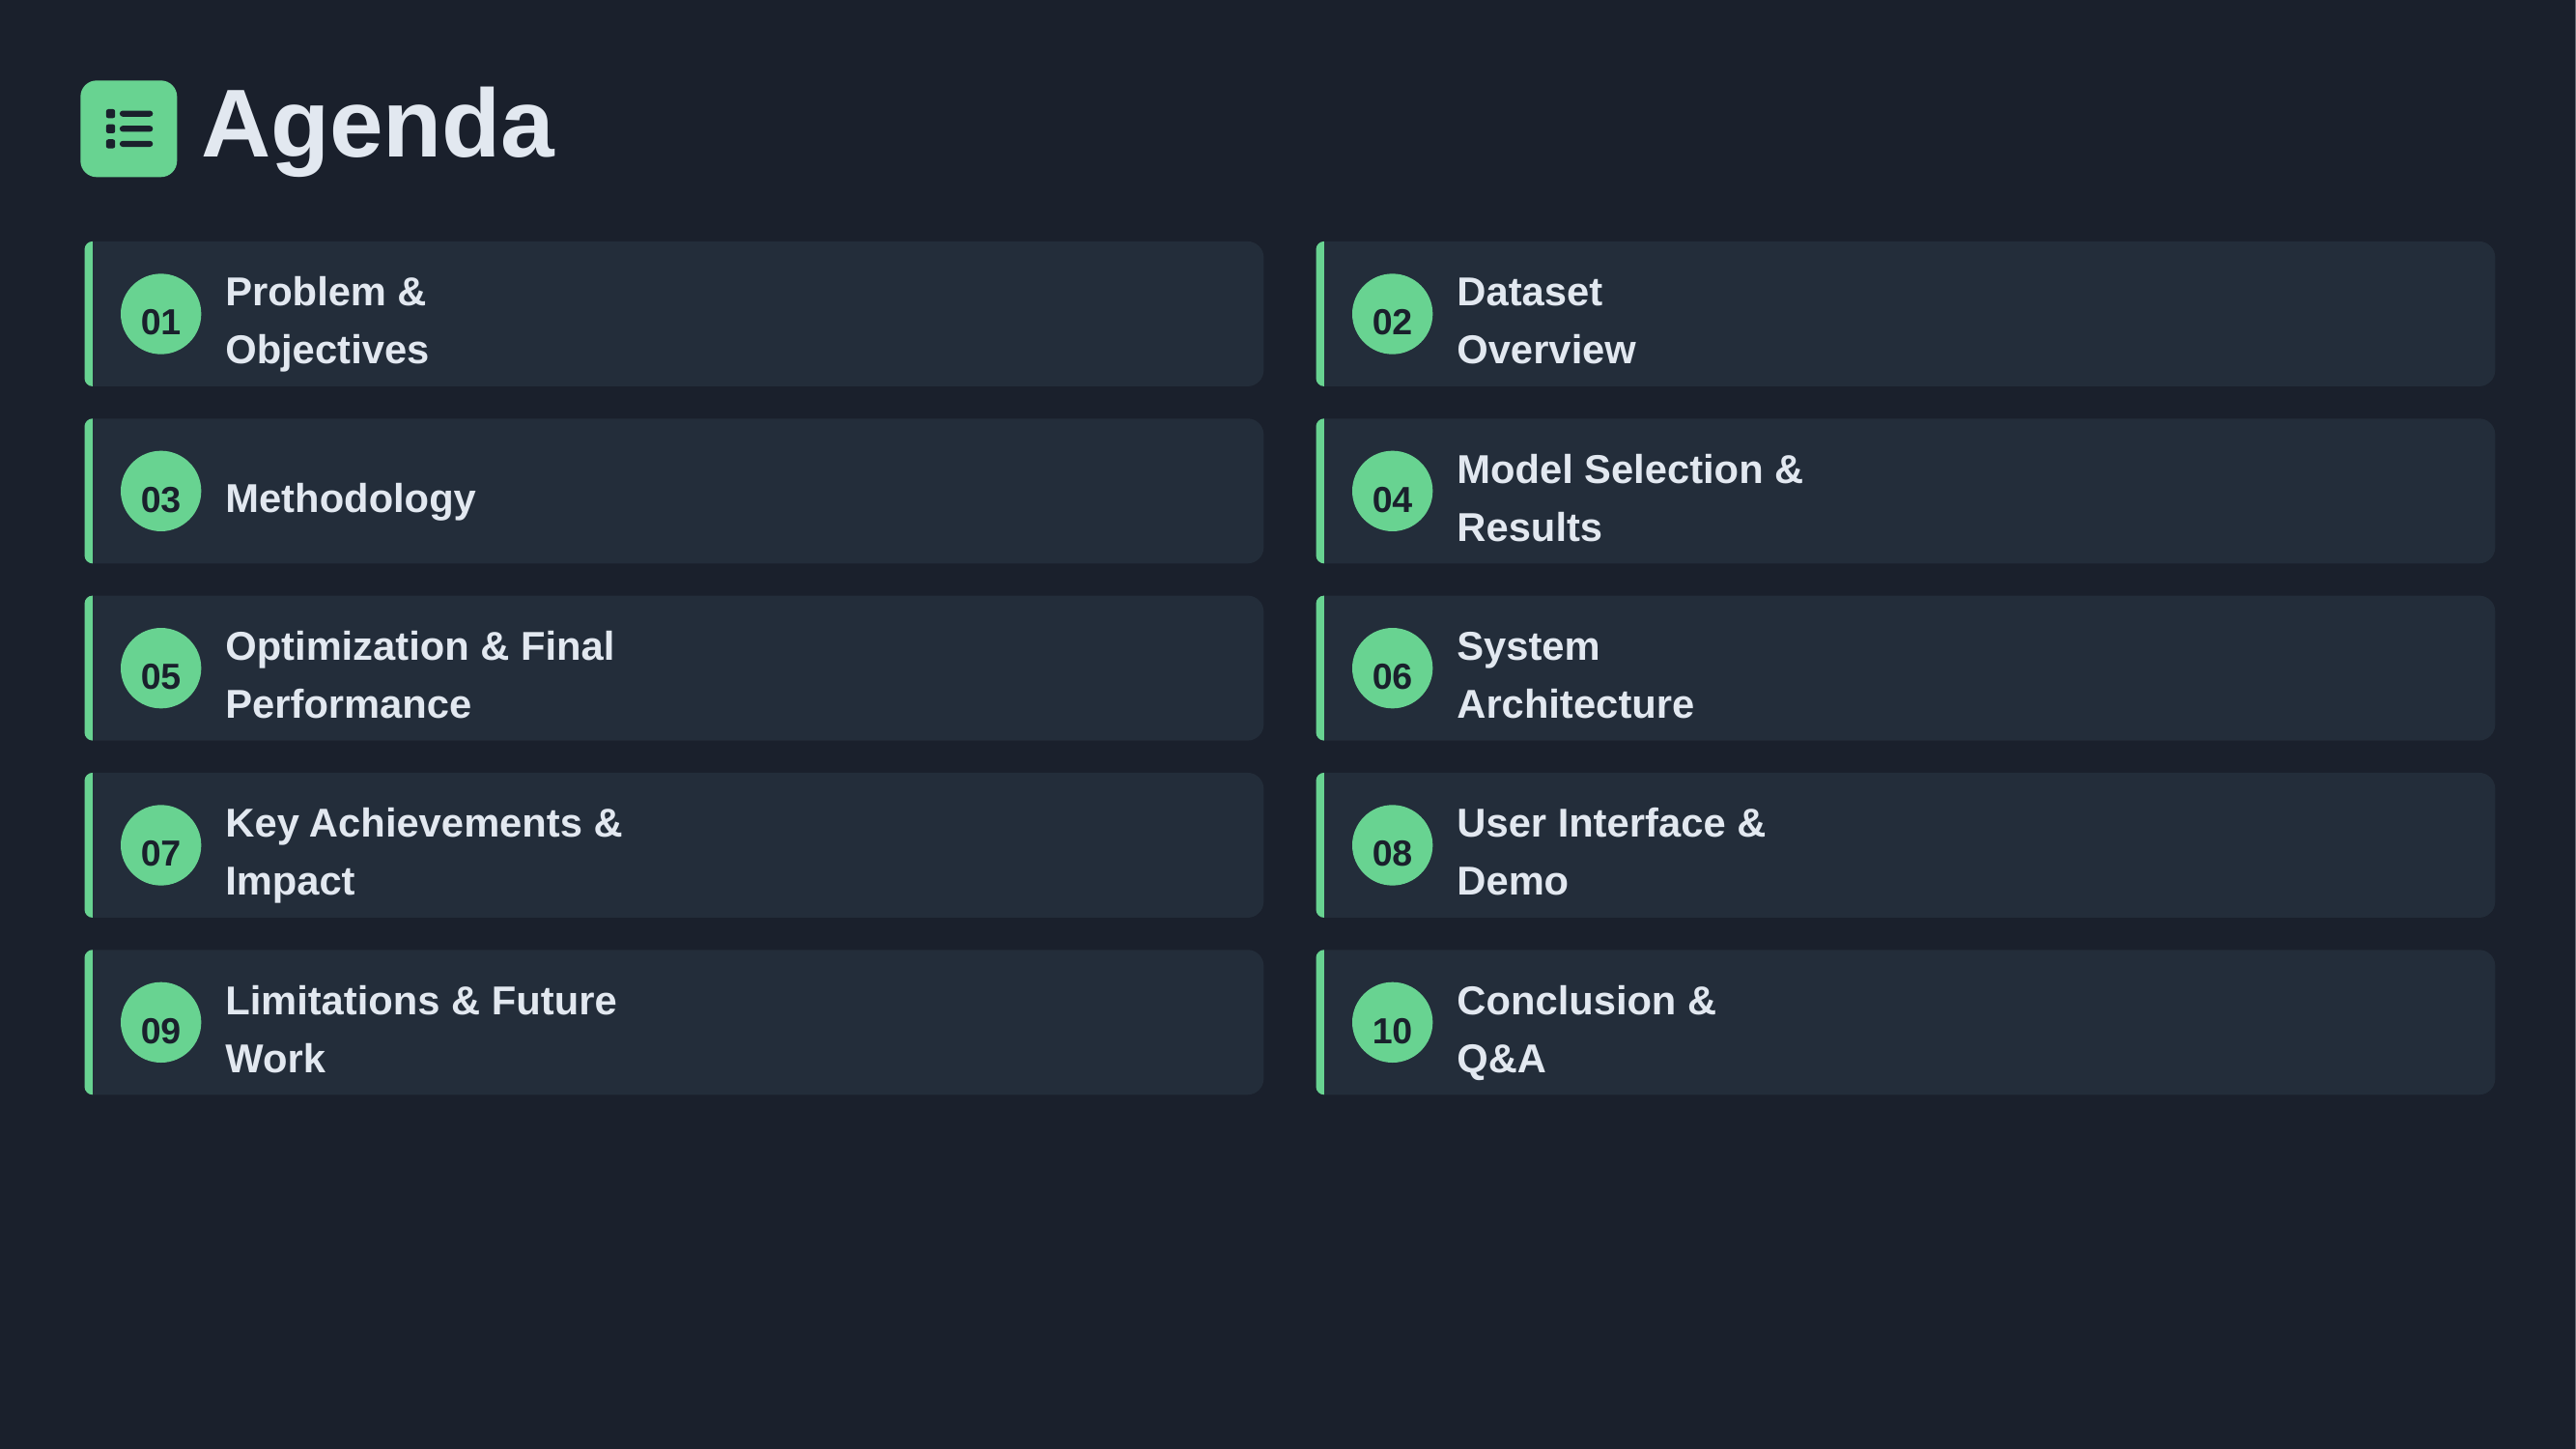

Agenda

01

02

Problem & Objectives
Dataset Overview

03

04

Methodology
Model Selection & Results

05

06

Optimization & Final Performance
System Architecture

07

08

Key Achievements & Impact
User Interface & Demo

09

10

Limitations & Future Work
Conclusion & Q&A